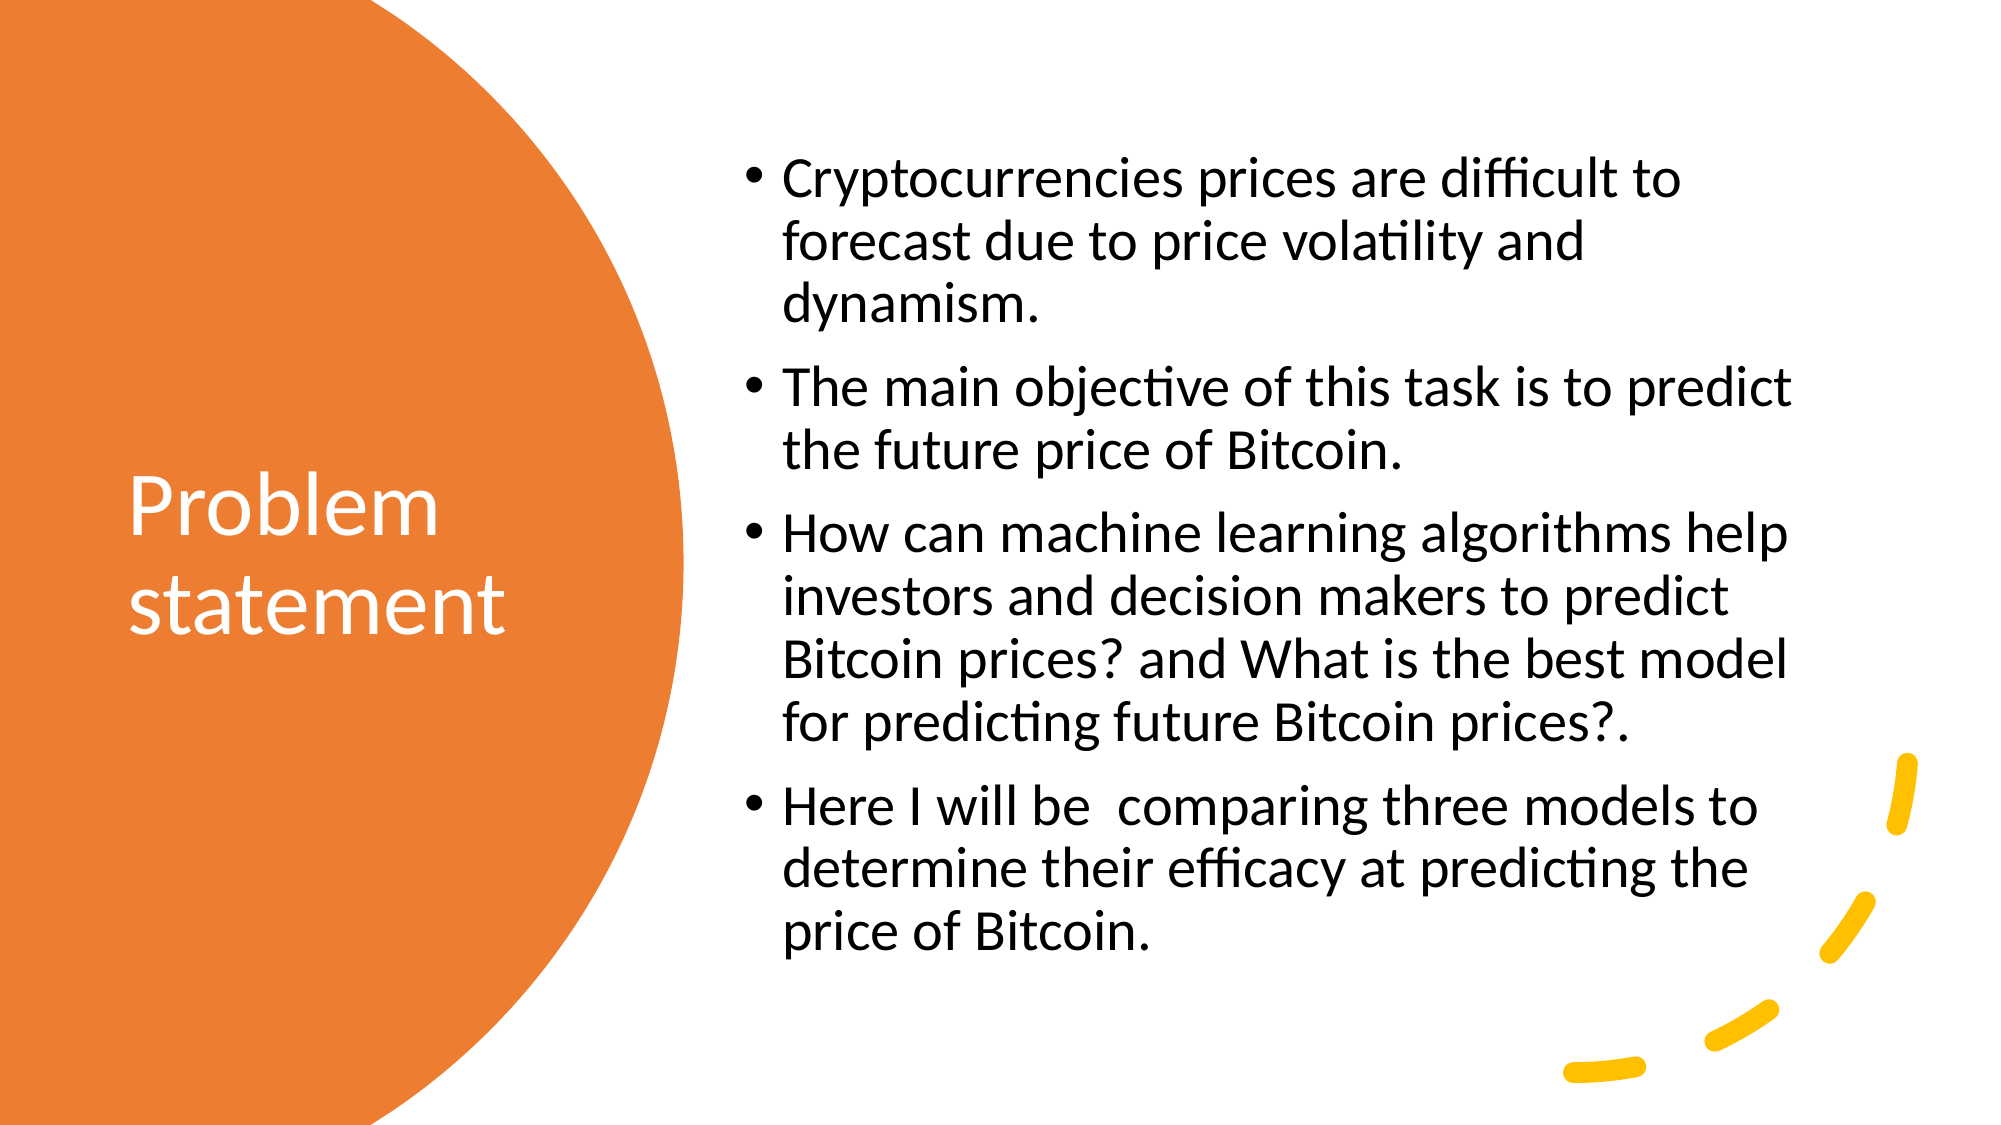

Cryptocurrencies prices are difficult to forecast due to price volatility and dynamism.
The main objective of this task is to predict the future price of Bitcoin.
How can machine learning algorithms help investors and decision makers to predict Bitcoin prices? and What is the best model for predicting future Bitcoin prices?.
Here I will be  comparing three models to determine their efficacy at predicting the price of Bitcoin.
# Problem statement